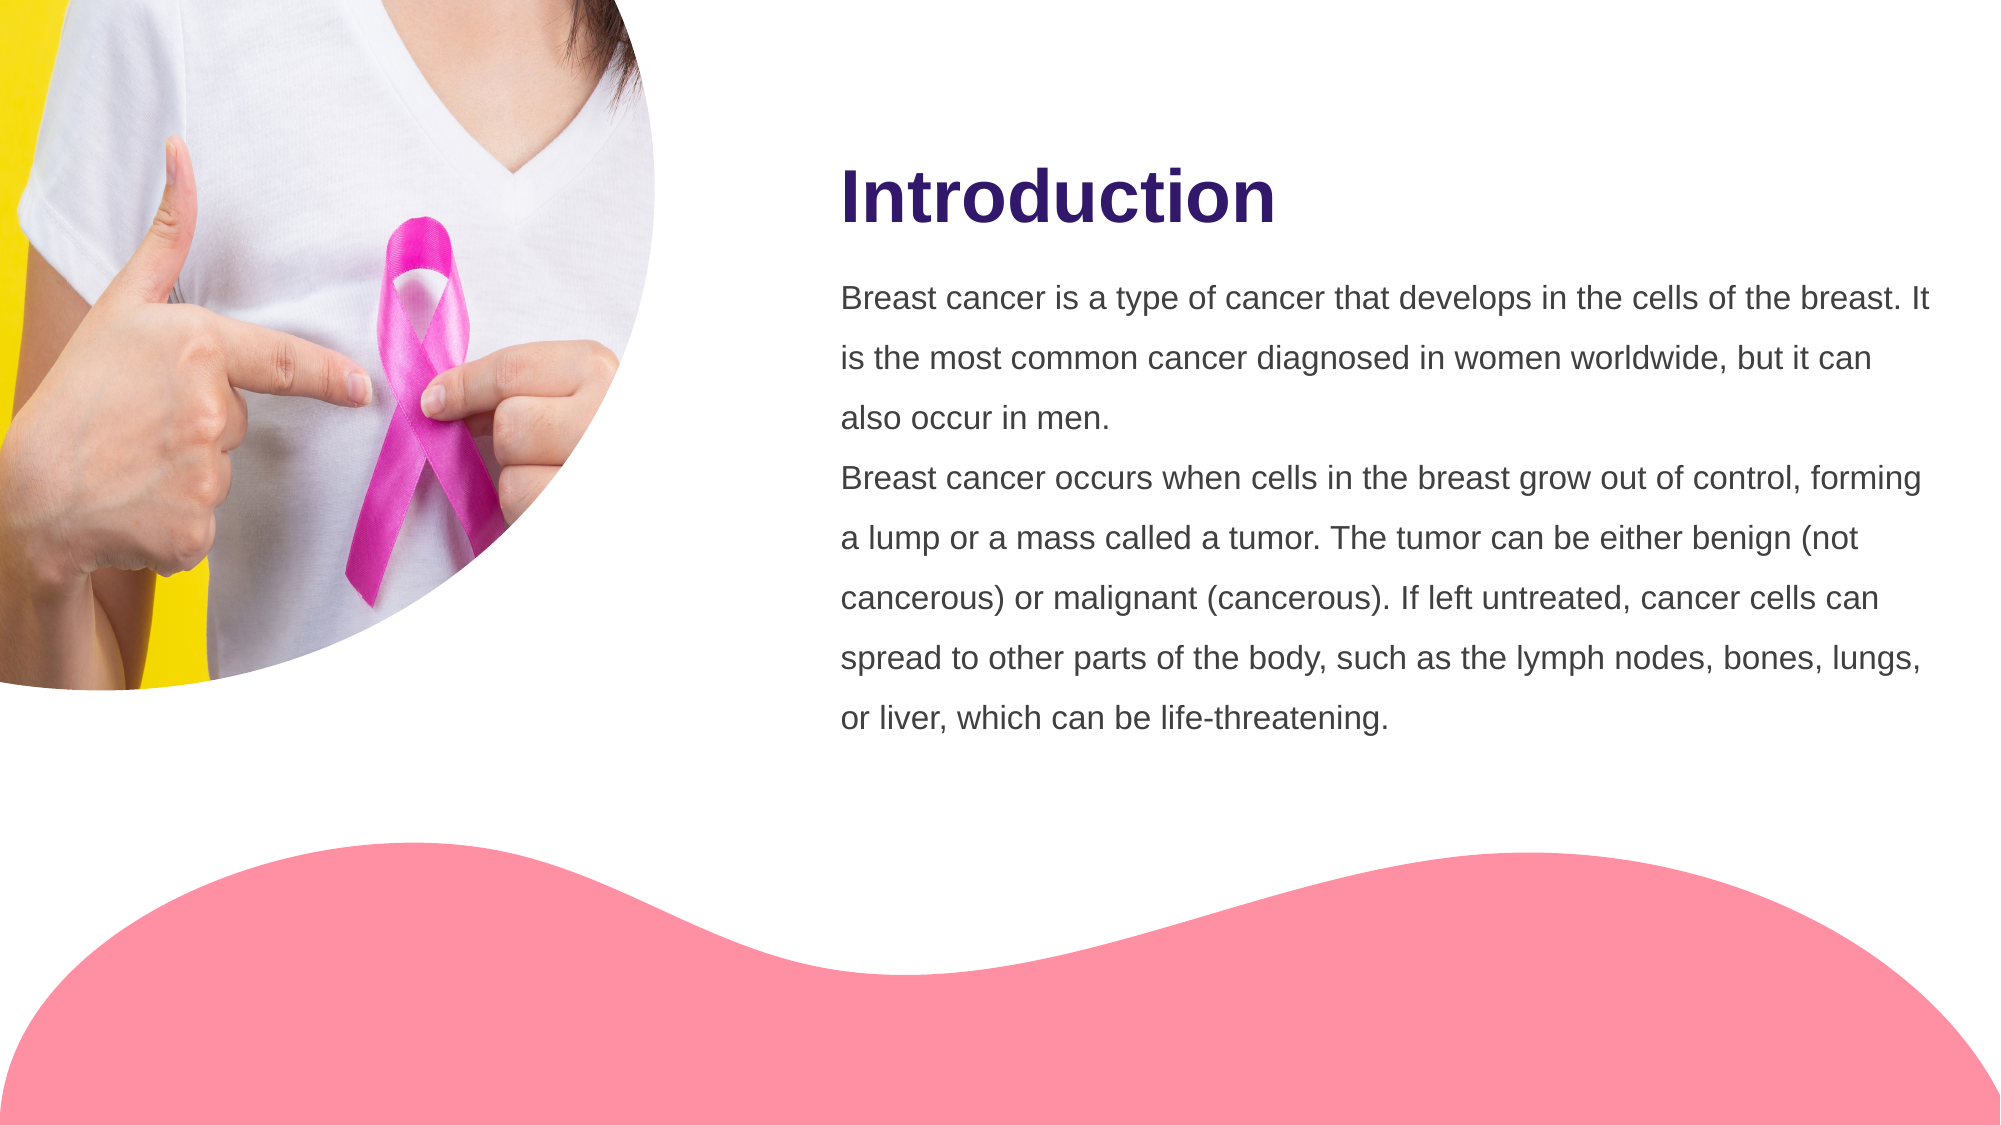

Introduction
Breast cancer is a type of cancer that develops in the cells of the breast. It is the most common cancer diagnosed in women worldwide, but it can also occur in men.
Breast cancer occurs when cells in the breast grow out of control, forming a lump or a mass called a tumor. The tumor can be either benign (not cancerous) or malignant (cancerous). If left untreated, cancer cells can spread to other parts of the body, such as the lymph nodes, bones, lungs, or liver, which can be life-threatening.